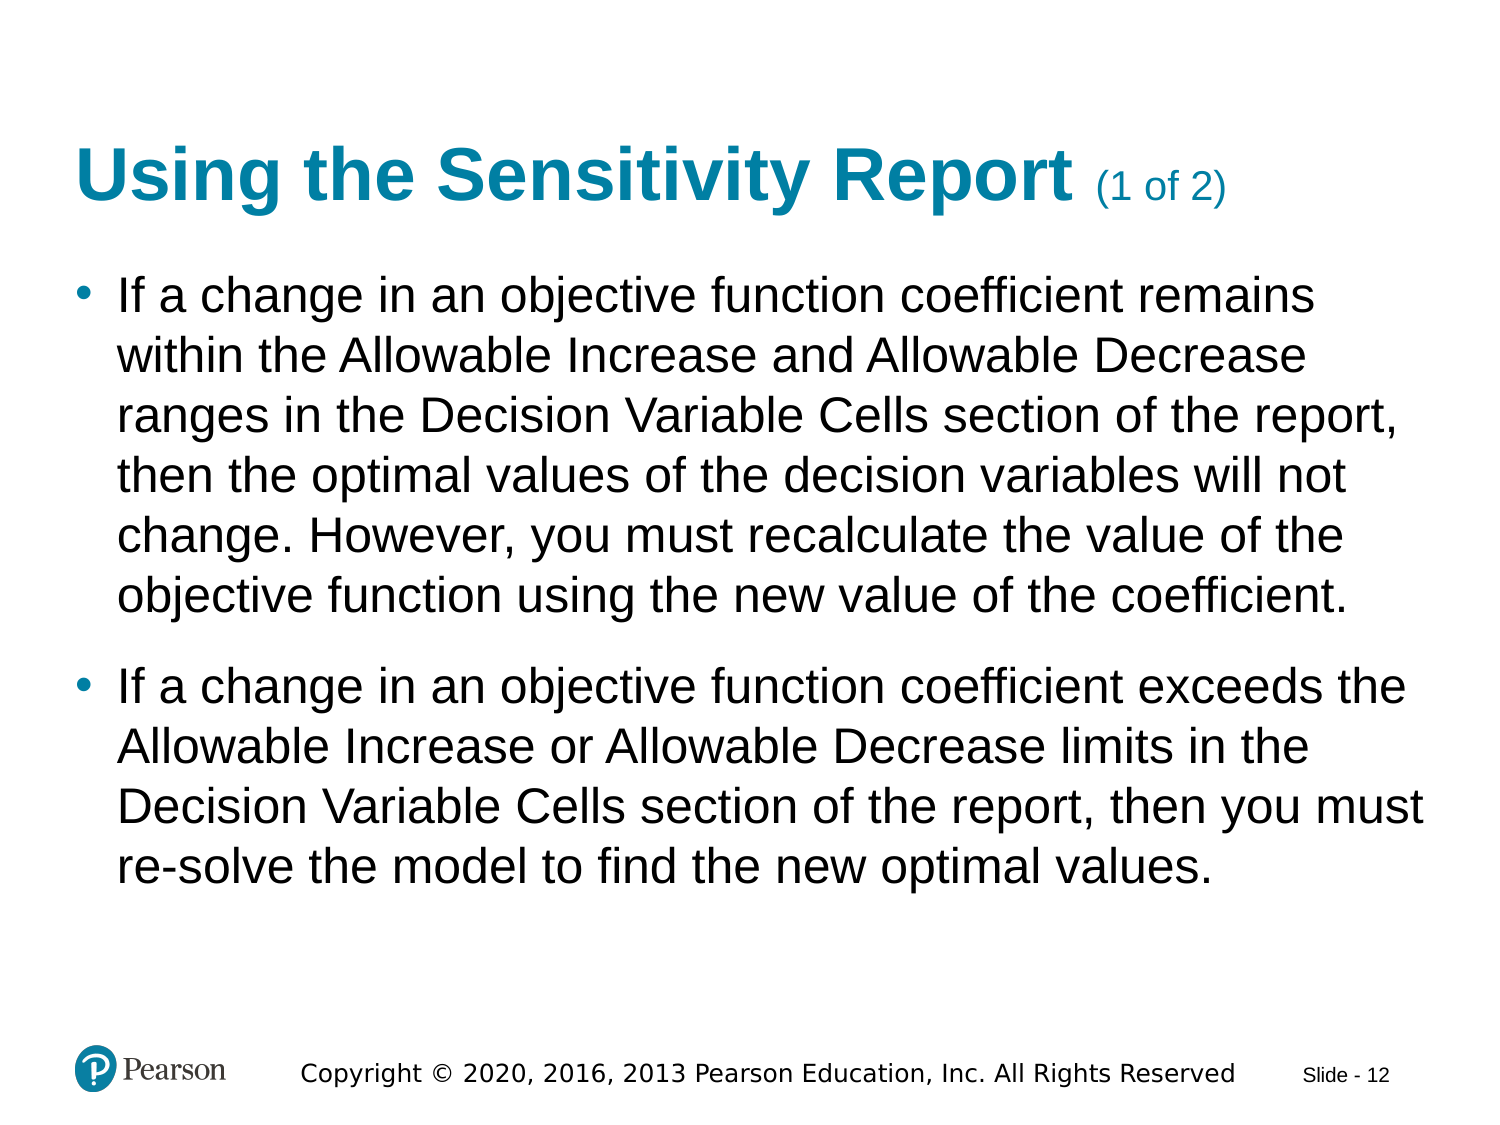

# Using the Sensitivity Report (1 of 2)
If a change in an objective function coefficient remains within the Allowable Increase and Allowable Decrease ranges in the Decision Variable Cells section of the report, then the optimal values of the decision variables will not change. However, you must recalculate the value of the objective function using the new value of the coefficient.
If a change in an objective function coefficient exceeds the Allowable Increase or Allowable Decrease limits in the Decision Variable Cells section of the report, then you must re-solve the model to find the new optimal values.